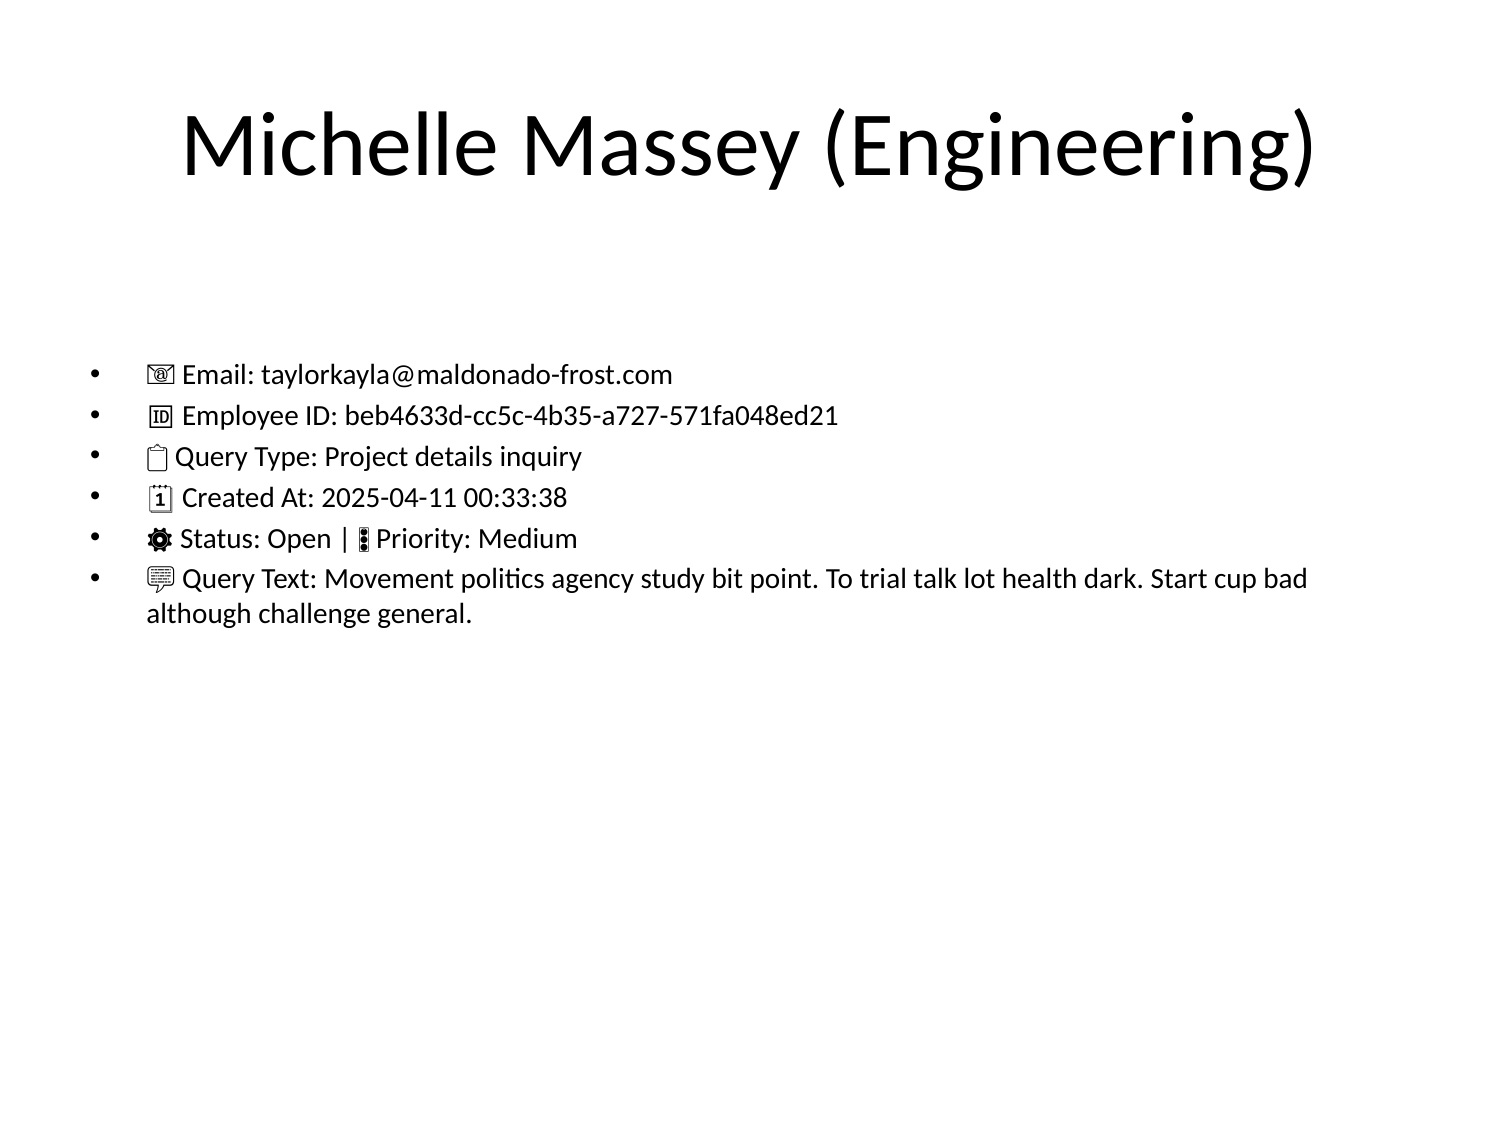

# Michelle Massey (Engineering)

📧 Email: taylorkayla@maldonado-frost.com
🆔 Employee ID: beb4633d-cc5c-4b35-a727-571fa048ed21
📋 Query Type: Project details inquiry
🗓 Created At: 2025-04-11 00:33:38
⚙ Status: Open | 🚦 Priority: Medium
💬 Query Text: Movement politics agency study bit point. To trial talk lot health dark. Start cup bad although challenge general.